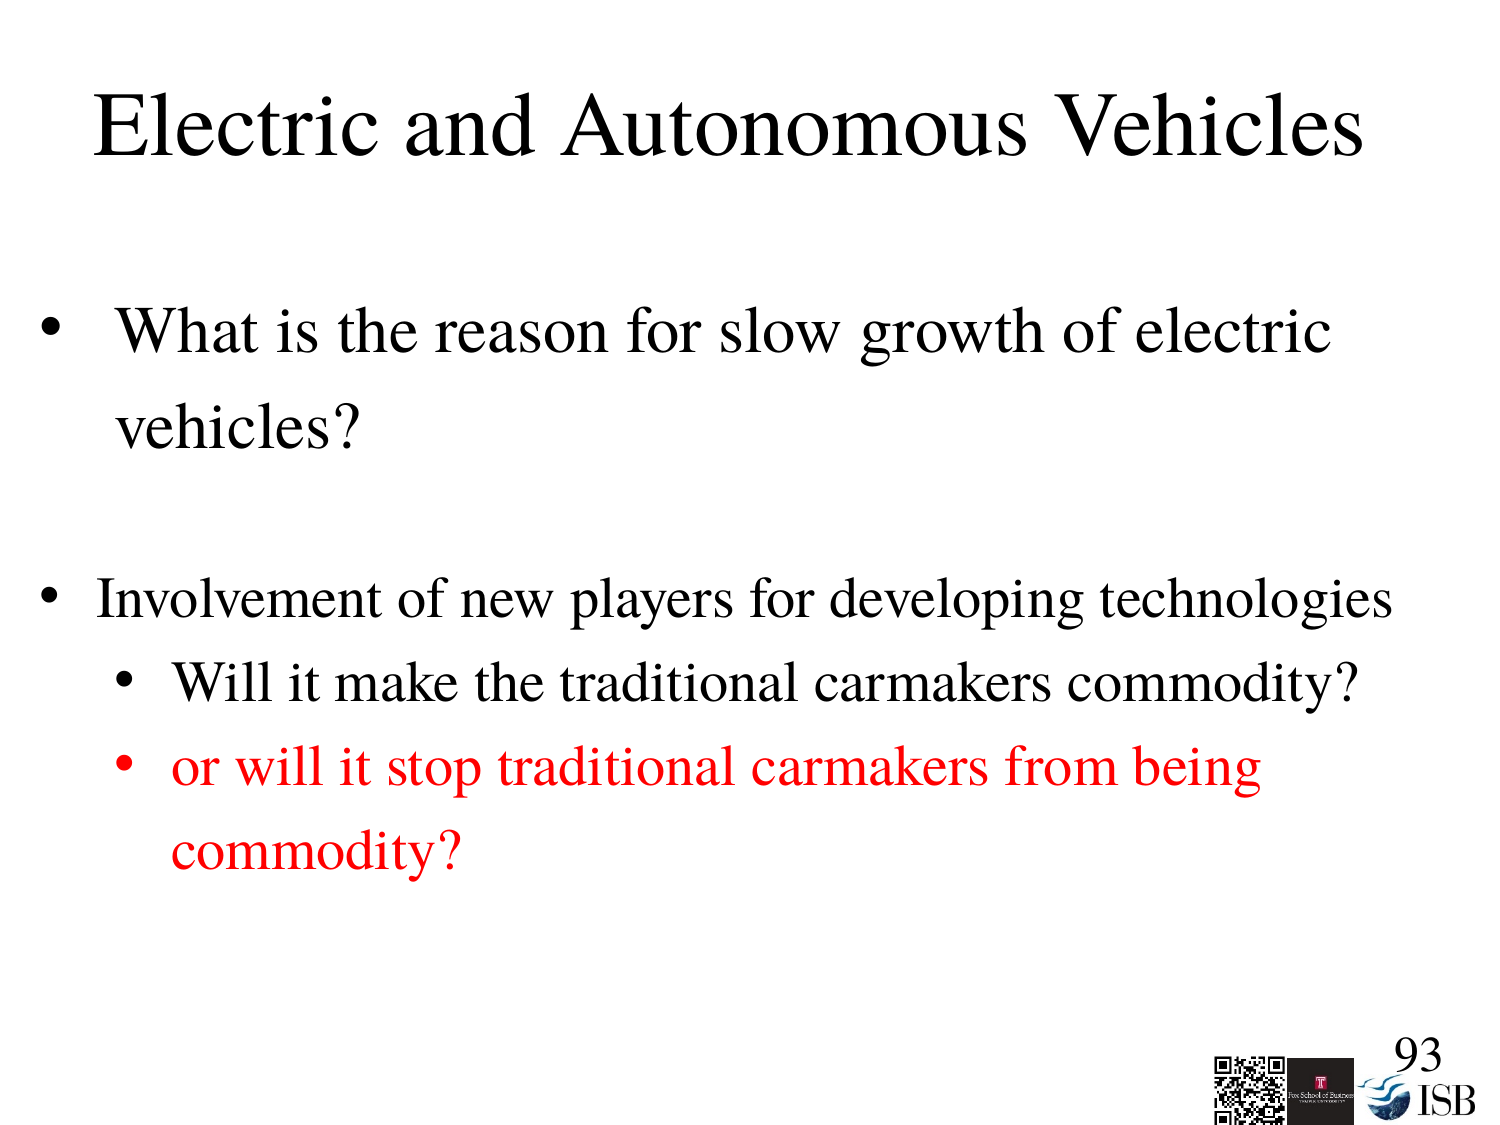

Electric and Autonomous Vehicles
What is the reason for slow growth of electric vehicles?

Involvement of new players for developing technologies
Will it make the traditional carmakers commodity?
or will it stop traditional carmakers from being commodity?
93